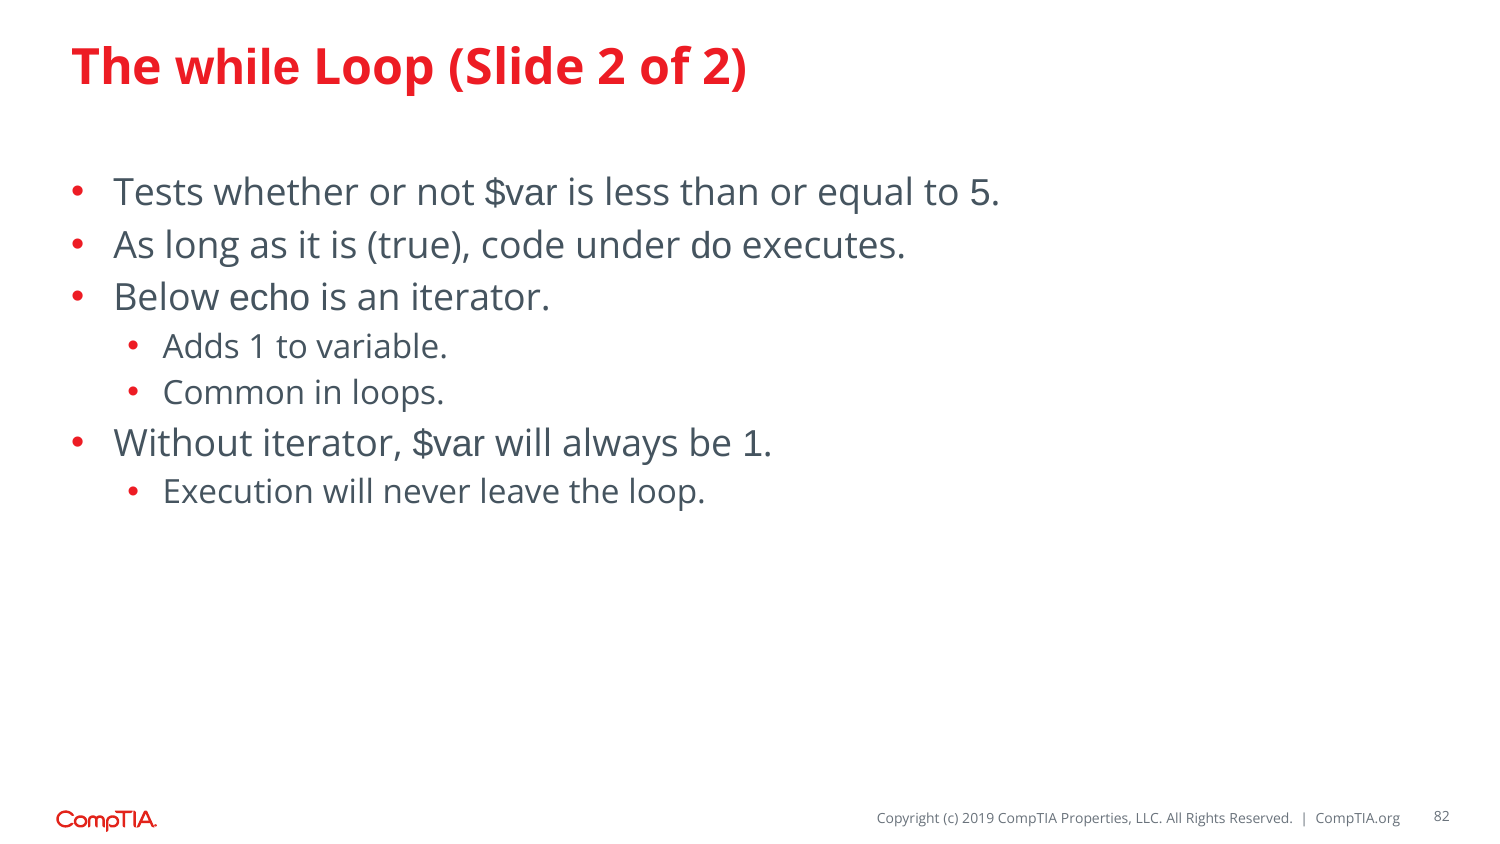

# The while Loop (Slide 2 of 2)
Tests whether or not $var is less than or equal to 5.
As long as it is (true), code under do executes.
Below echo is an iterator.
Adds 1 to variable.
Common in loops.
Without iterator, $var will always be 1.
Execution will never leave the loop.
82